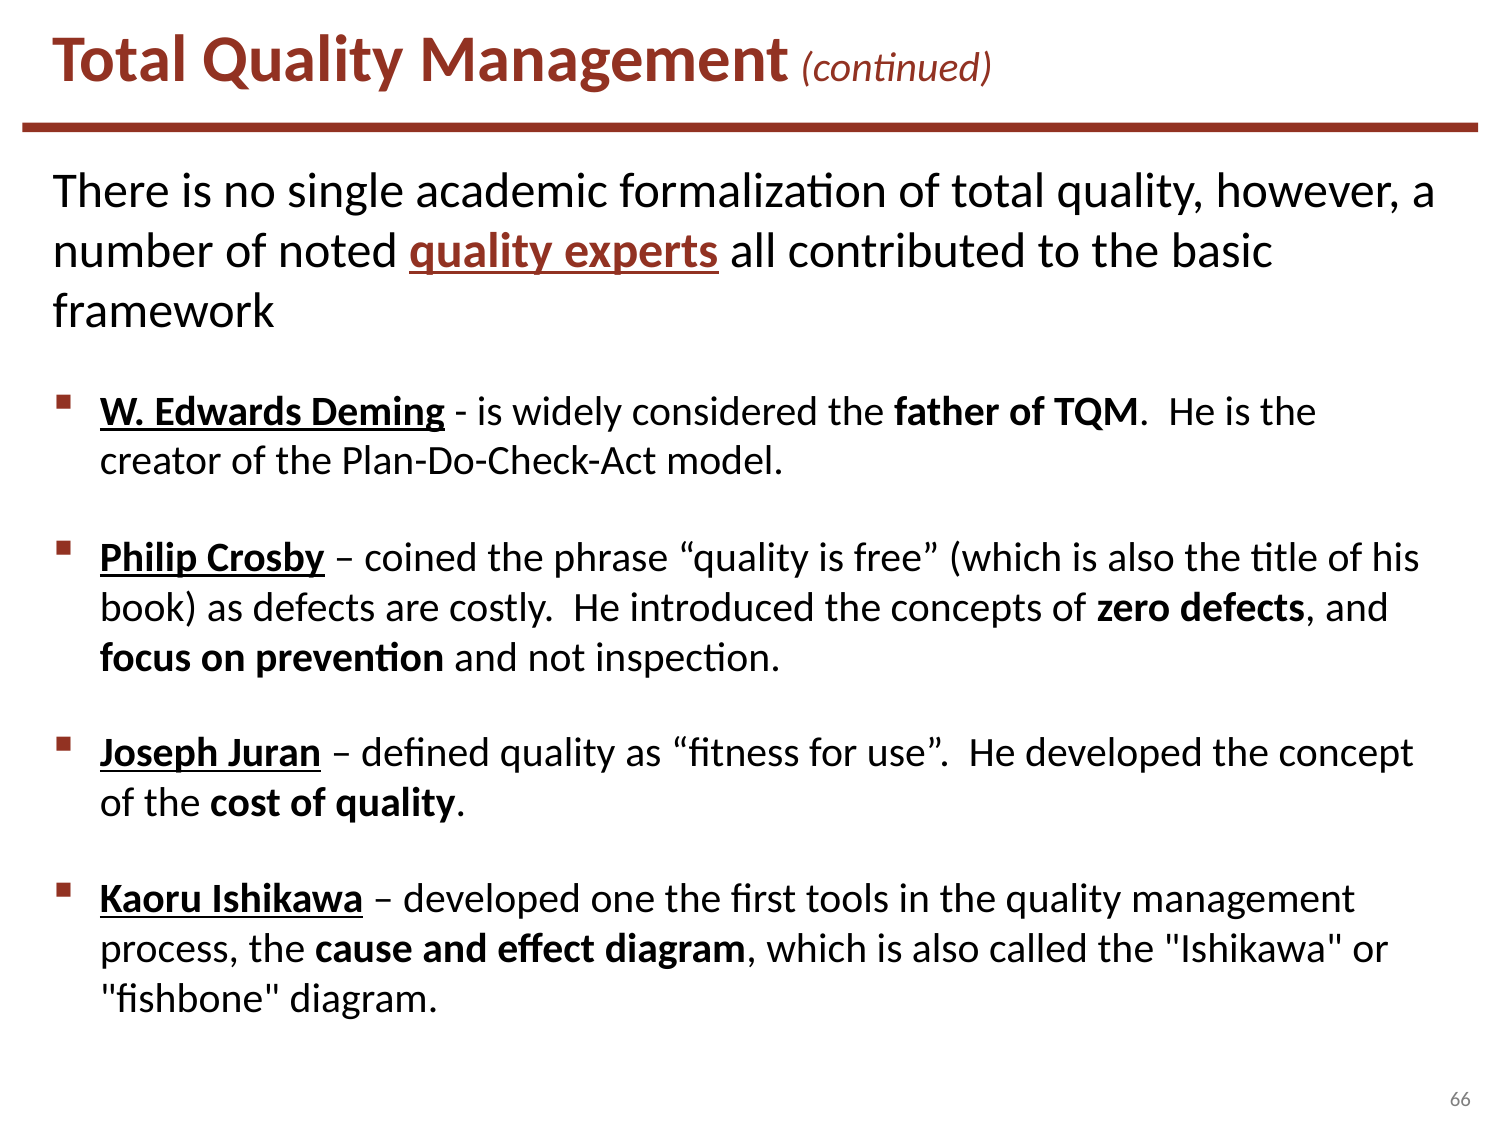

Total Quality Management (continued)
There is no single academic formalization of total quality, however, a number of noted quality experts all contributed to the basic framework
W. Edwards Deming - is widely considered the father of TQM.  He is the creator of the Plan-Do-Check-Act model.
Philip Crosby – coined the phrase “quality is free” (which is also the title of his book) as defects are costly.  He introduced the concepts of zero defects, and focus on prevention and not inspection.
Joseph Juran – defined quality as “fitness for use”.  He developed the concept of the cost of quality.
Kaoru Ishikawa – developed one the first tools in the quality management process, the cause and effect diagram, which is also called the "Ishikawa" or "fishbone" diagram.